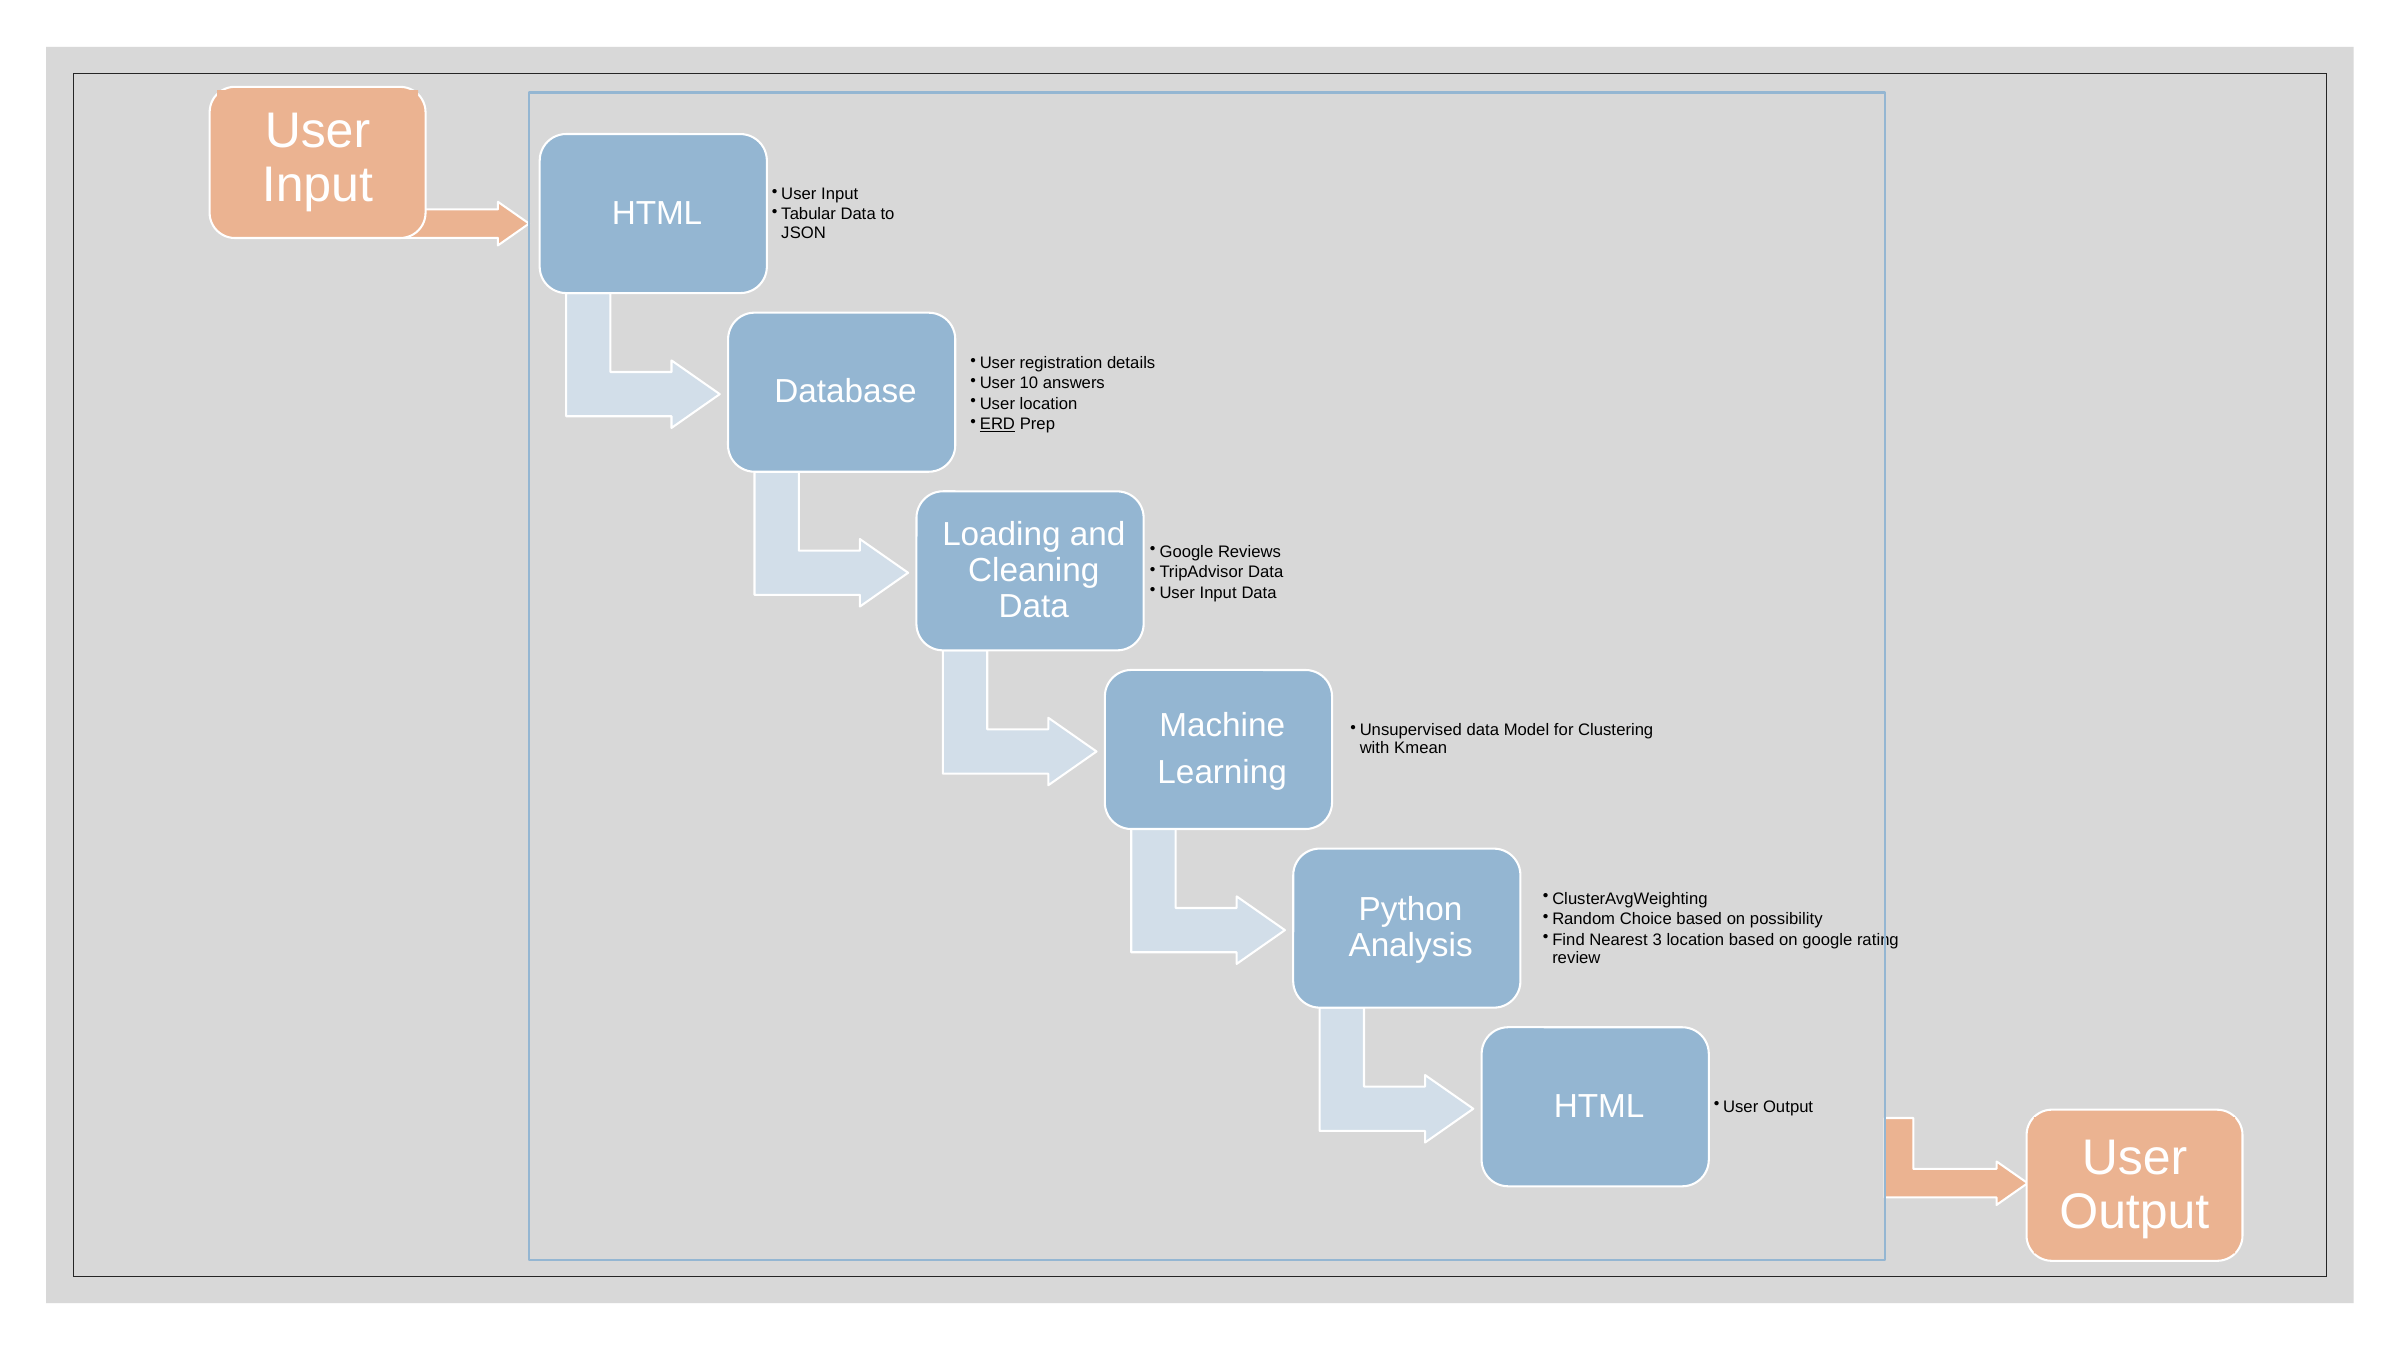

User Input

HTML
User Input
Tabular Data to JSON
Database
User registration details
User 10 answers
User location
ERD Prep
Loading and Cleaning Data
Google Reviews
TripAdvisor Data
User Input Data
Machine
Learning
ClusterAvgWeighting
Random Choice based on possibility
Find Nearest 3 location based on google rating review
Python Analysis
Unsupervised data Model for Clustering with Kmean
HTML
User Output

User Output